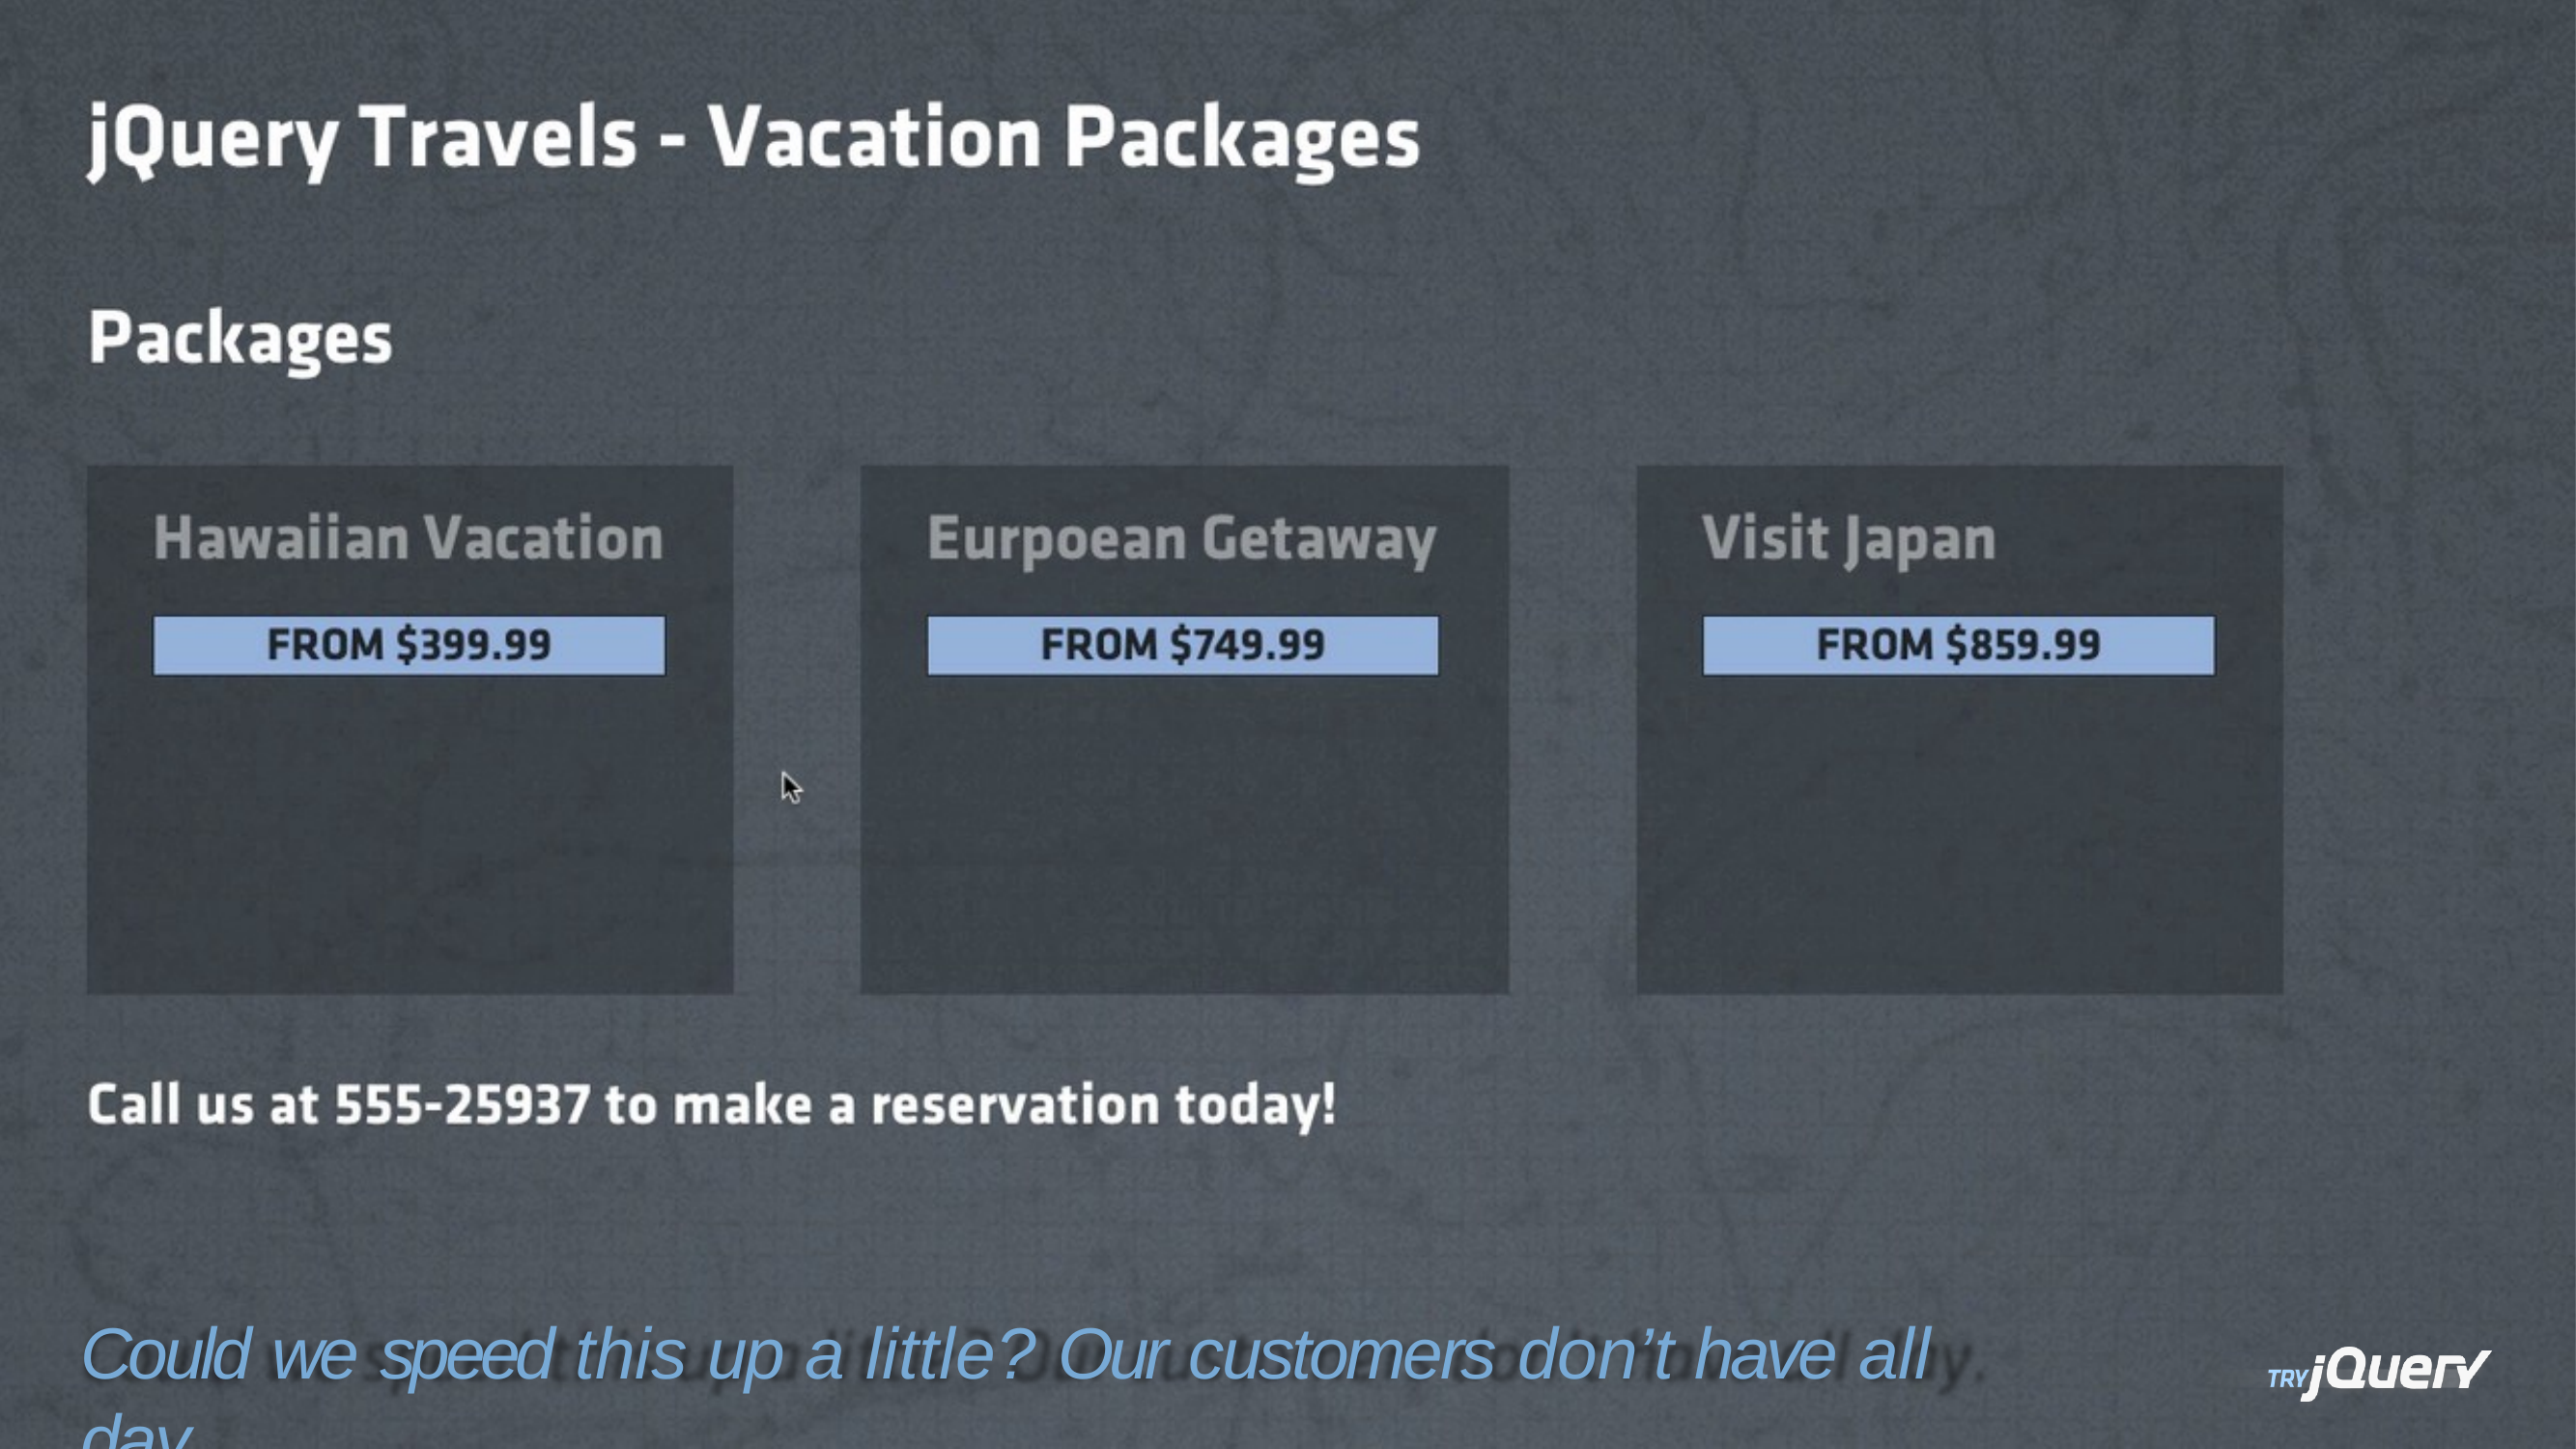

Could we speed this up a little? Our customers don’t have all day.